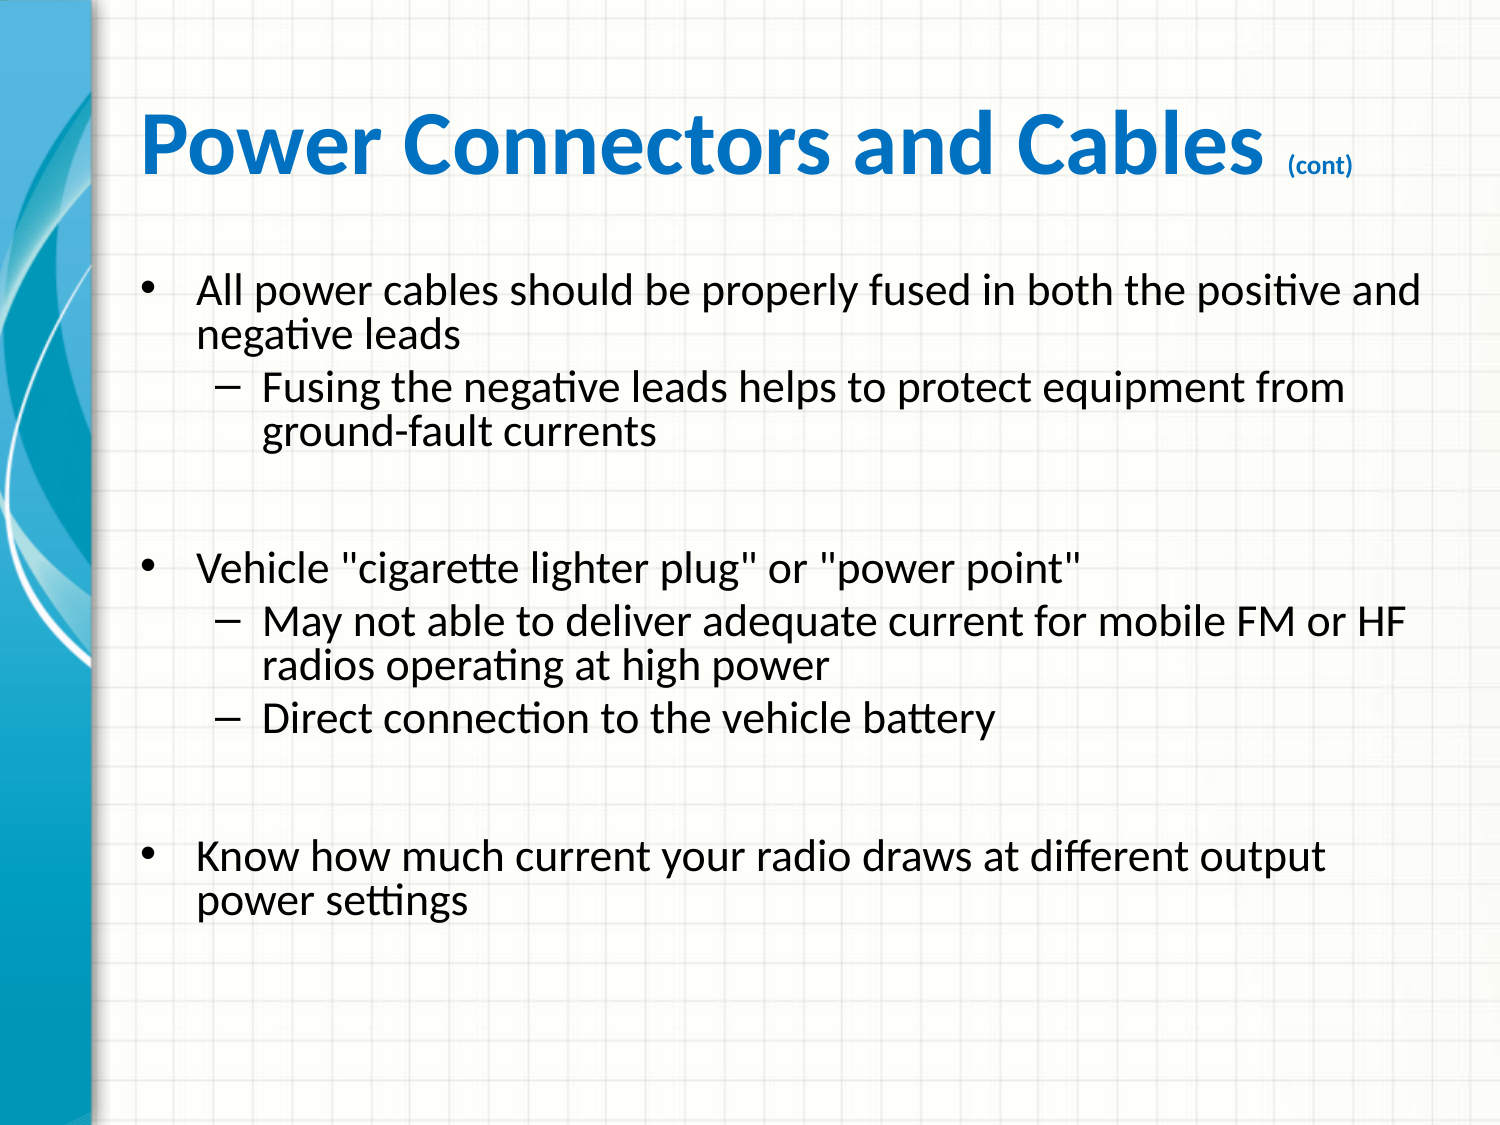

# Power Connectors and Cables (cont)
All power cables should be properly fused in both the positive and negative leads
Fusing the negative leads helps to protect equipment from ground-fault currents

Vehicle "cigarette lighter plug" or "power point"
May not able to deliver adequate current for mobile FM or HF radios operating at high power
Direct connection to the vehicle battery

Know how much current your radio draws at different output power settings